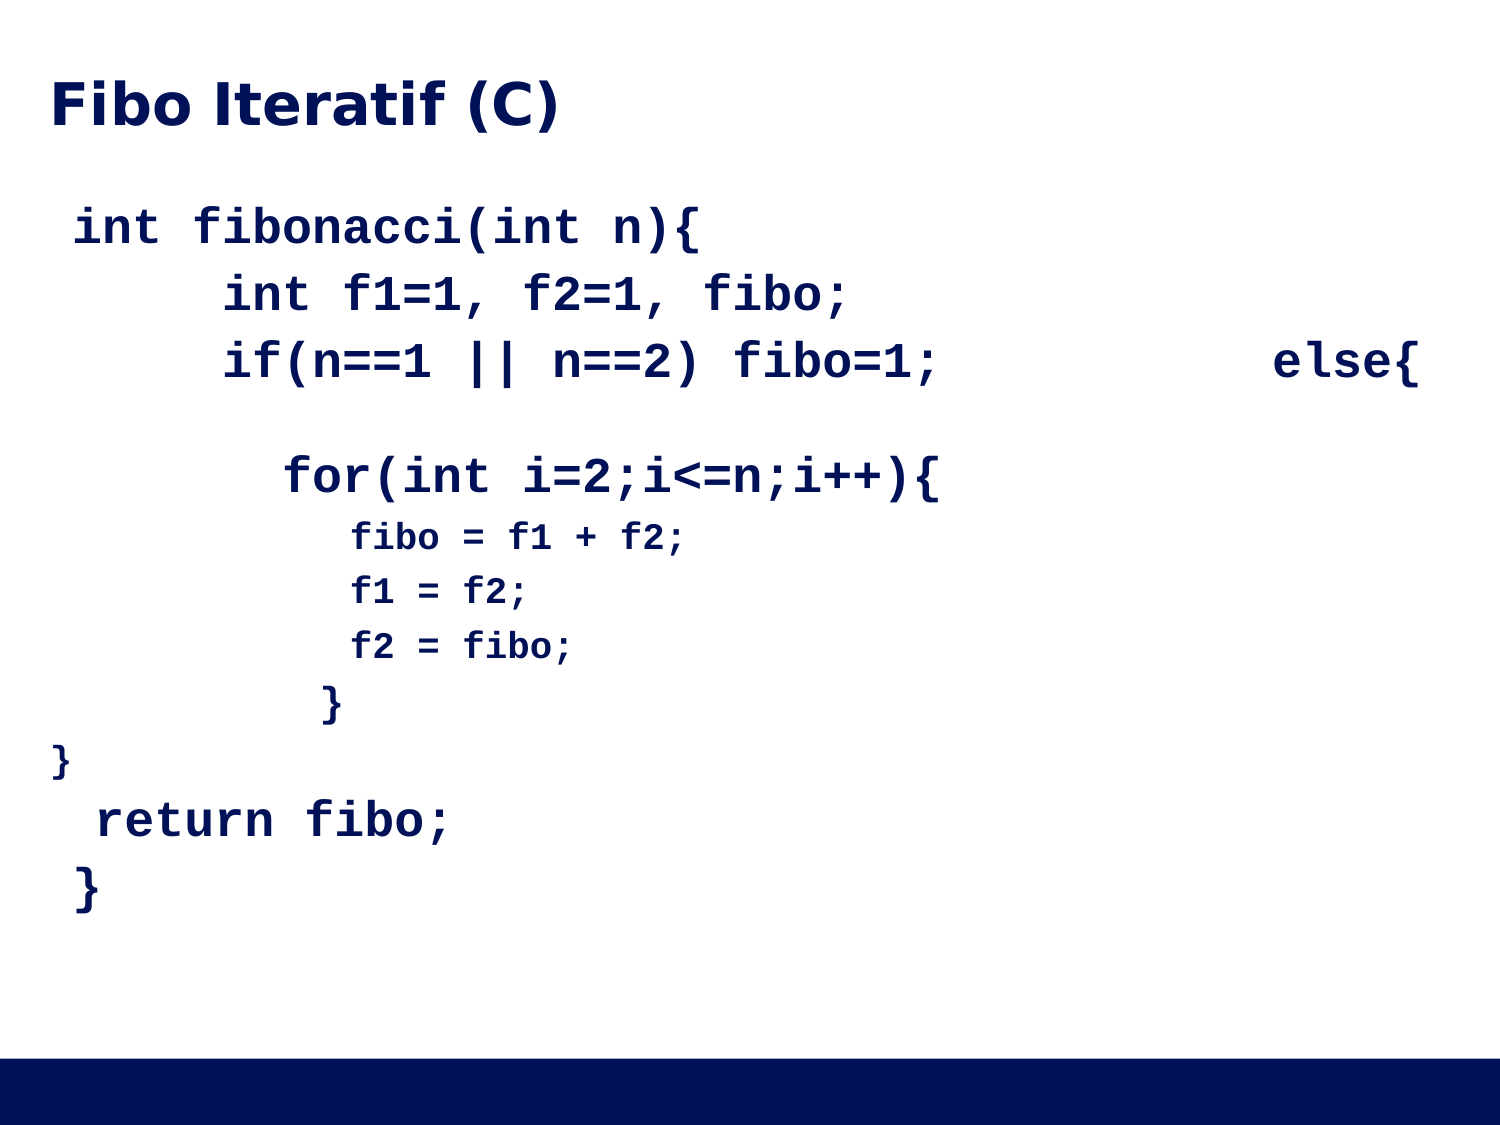

# Fibo Iteratif (C)
	int fibonacci(int n){
		int f1=1, f2=1, fibo;
		if(n==1 || n==2) fibo=1;			else{
		  for(int i=2;i<=n;i++){
		fibo = f1 + f2;
		f1 = f2;
		f2 = fibo;
		   }
}
	return fibo;
	}